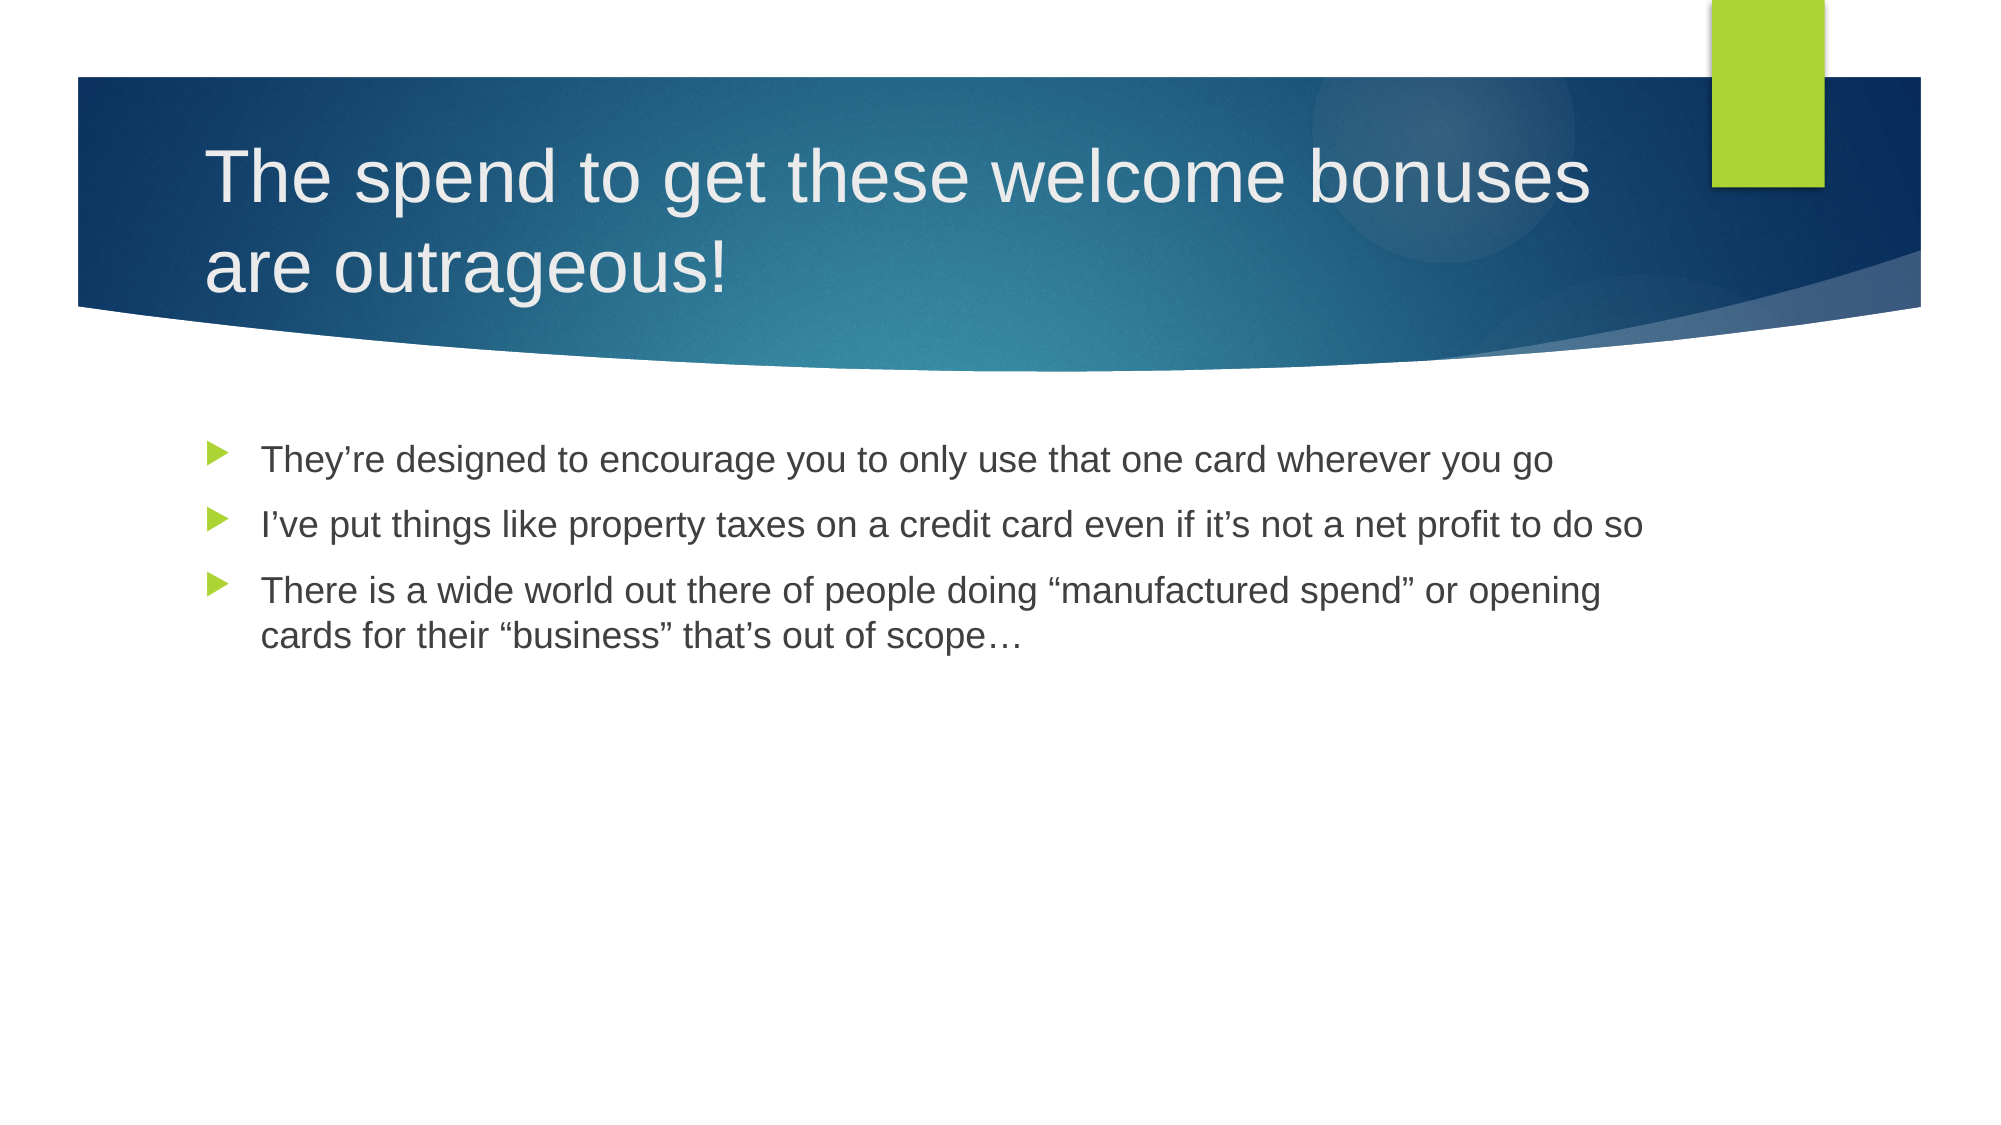

# The spend to get these welcome bonuses are outrageous!
They’re designed to encourage you to only use that one card wherever you go
I’ve put things like property taxes on a credit card even if it’s not a net profit to do so
There is a wide world out there of people doing “manufactured spend” or opening cards for their “business” that’s out of scope…